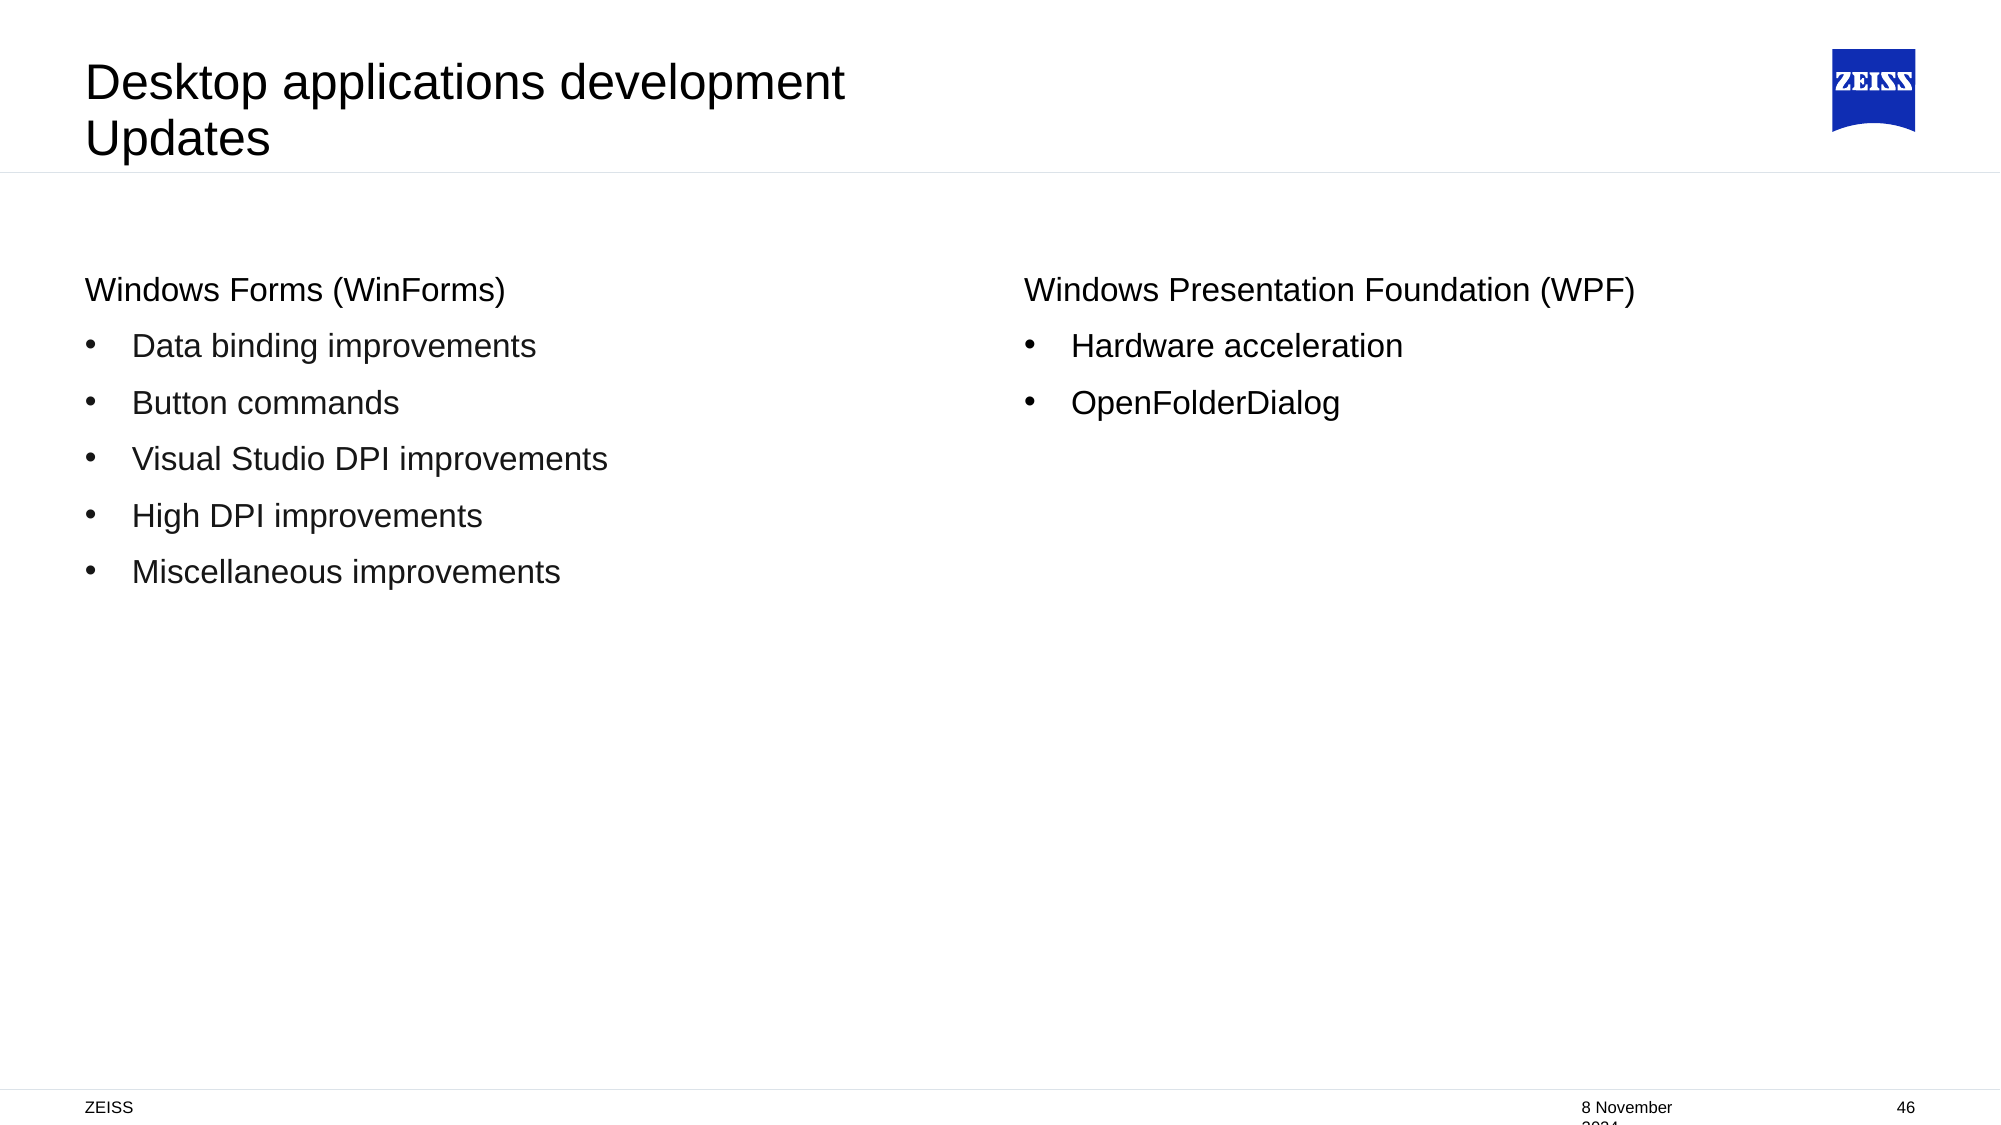

# Desktop applications development
Updates
Windows Forms (WinForms)
Data binding improvements
Button commands
Visual Studio DPI improvements
High DPI improvements
Miscellaneous improvements
Windows Presentation Foundation (WPF)
Hardware acceleration
OpenFolderDialog
ZEISS
8 November 2024
46